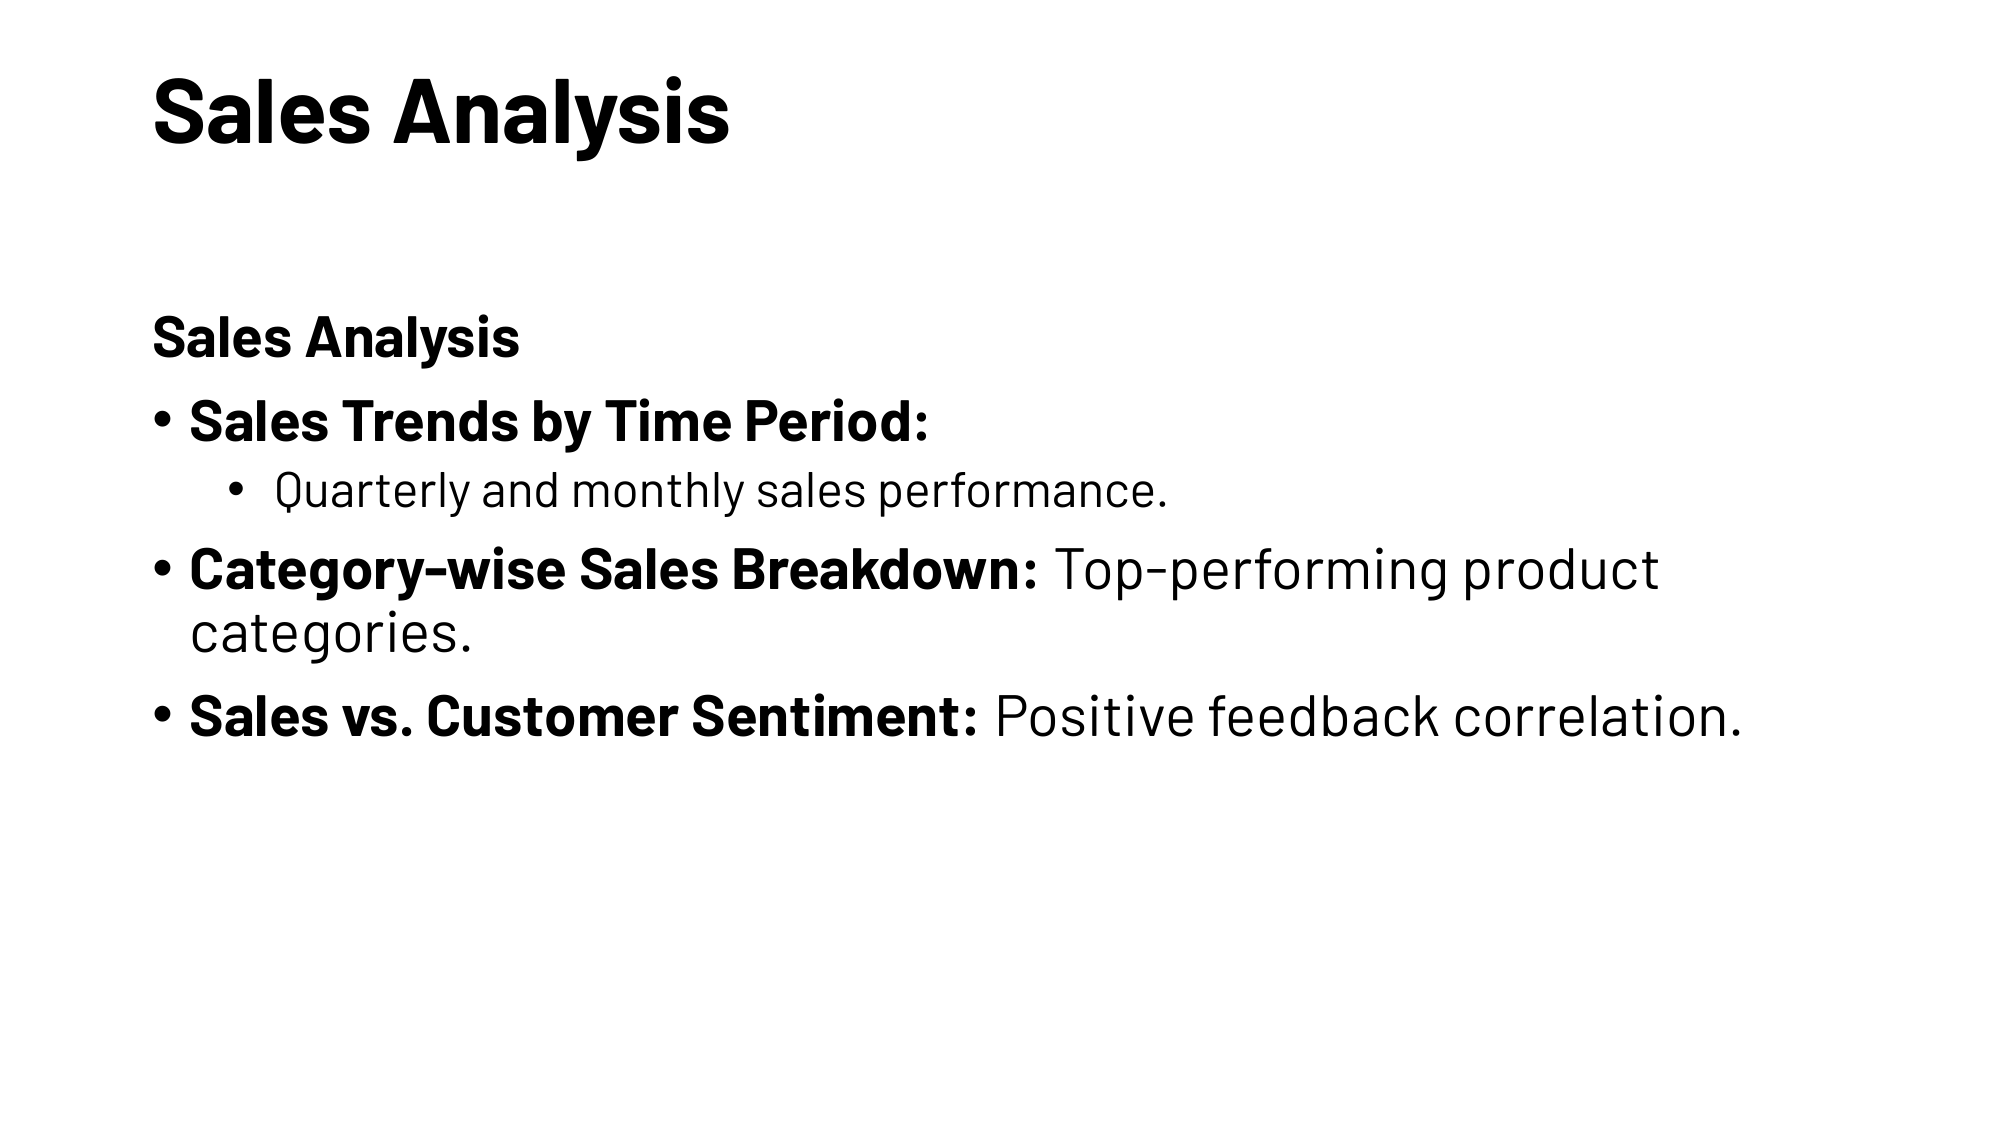

# Sales Analysis
Sales Analysis
Sales Trends by Time Period:
Quarterly and monthly sales performance.
Category-wise Sales Breakdown: Top-performing product categories.
Sales vs. Customer Sentiment: Positive feedback correlation.